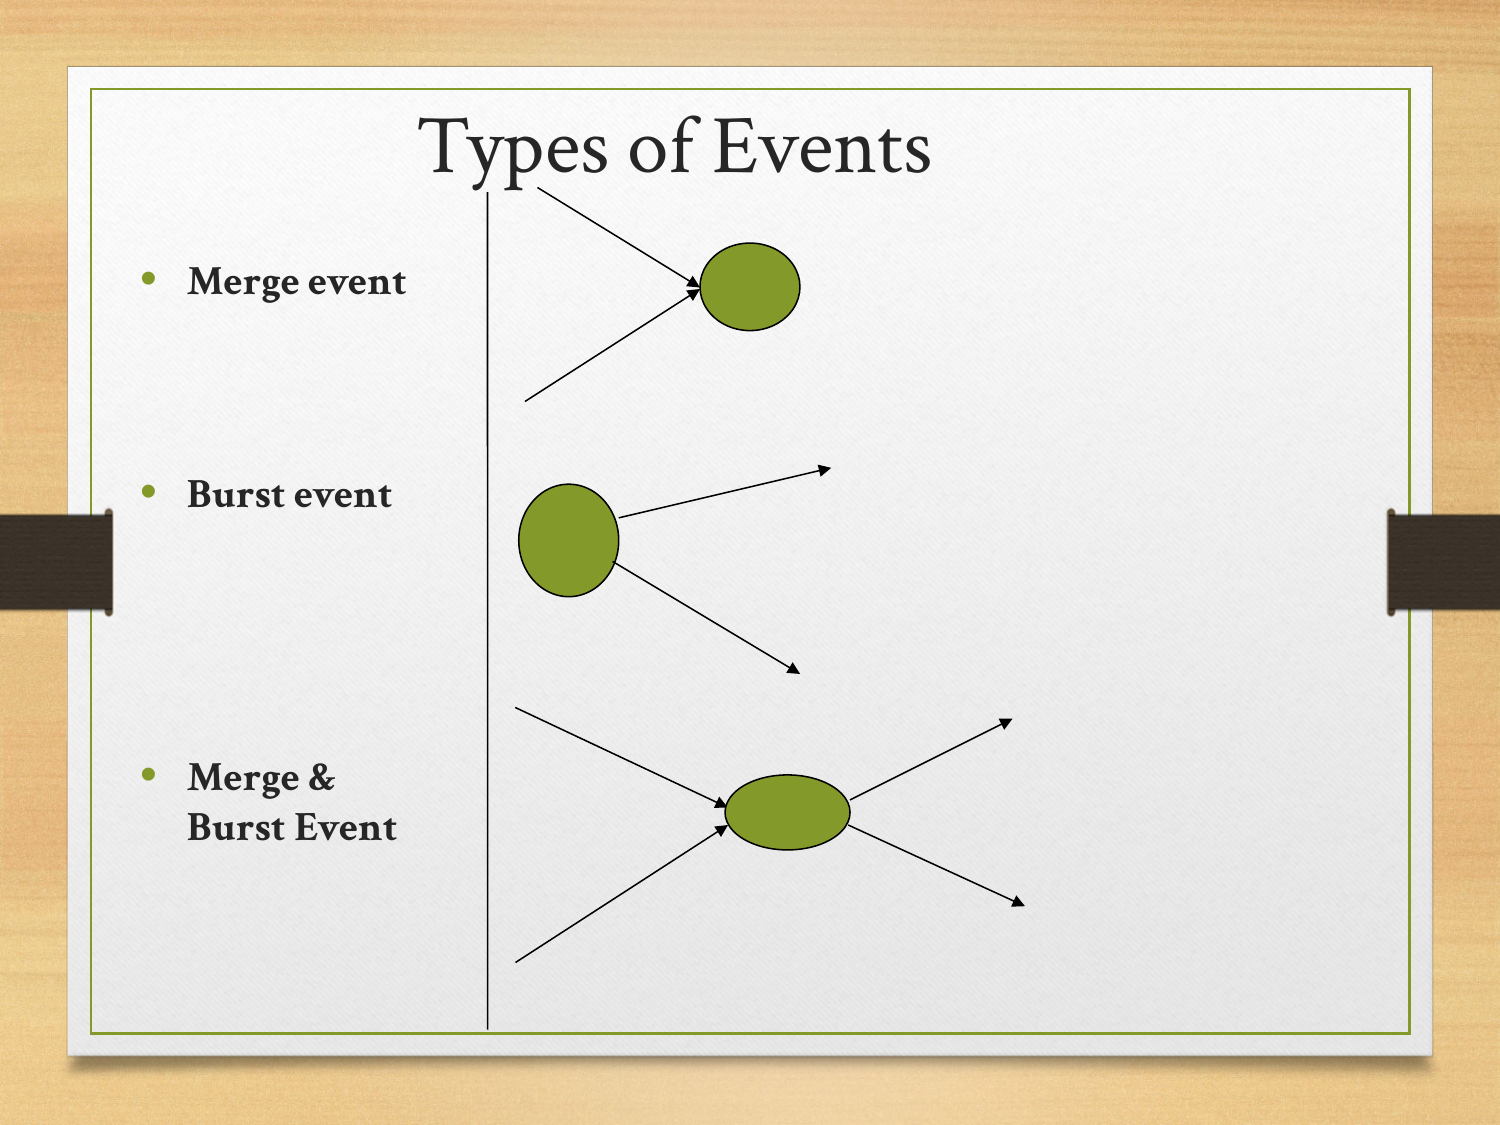

Types of Events

Merge event

Burst event

Merge & Burst Event